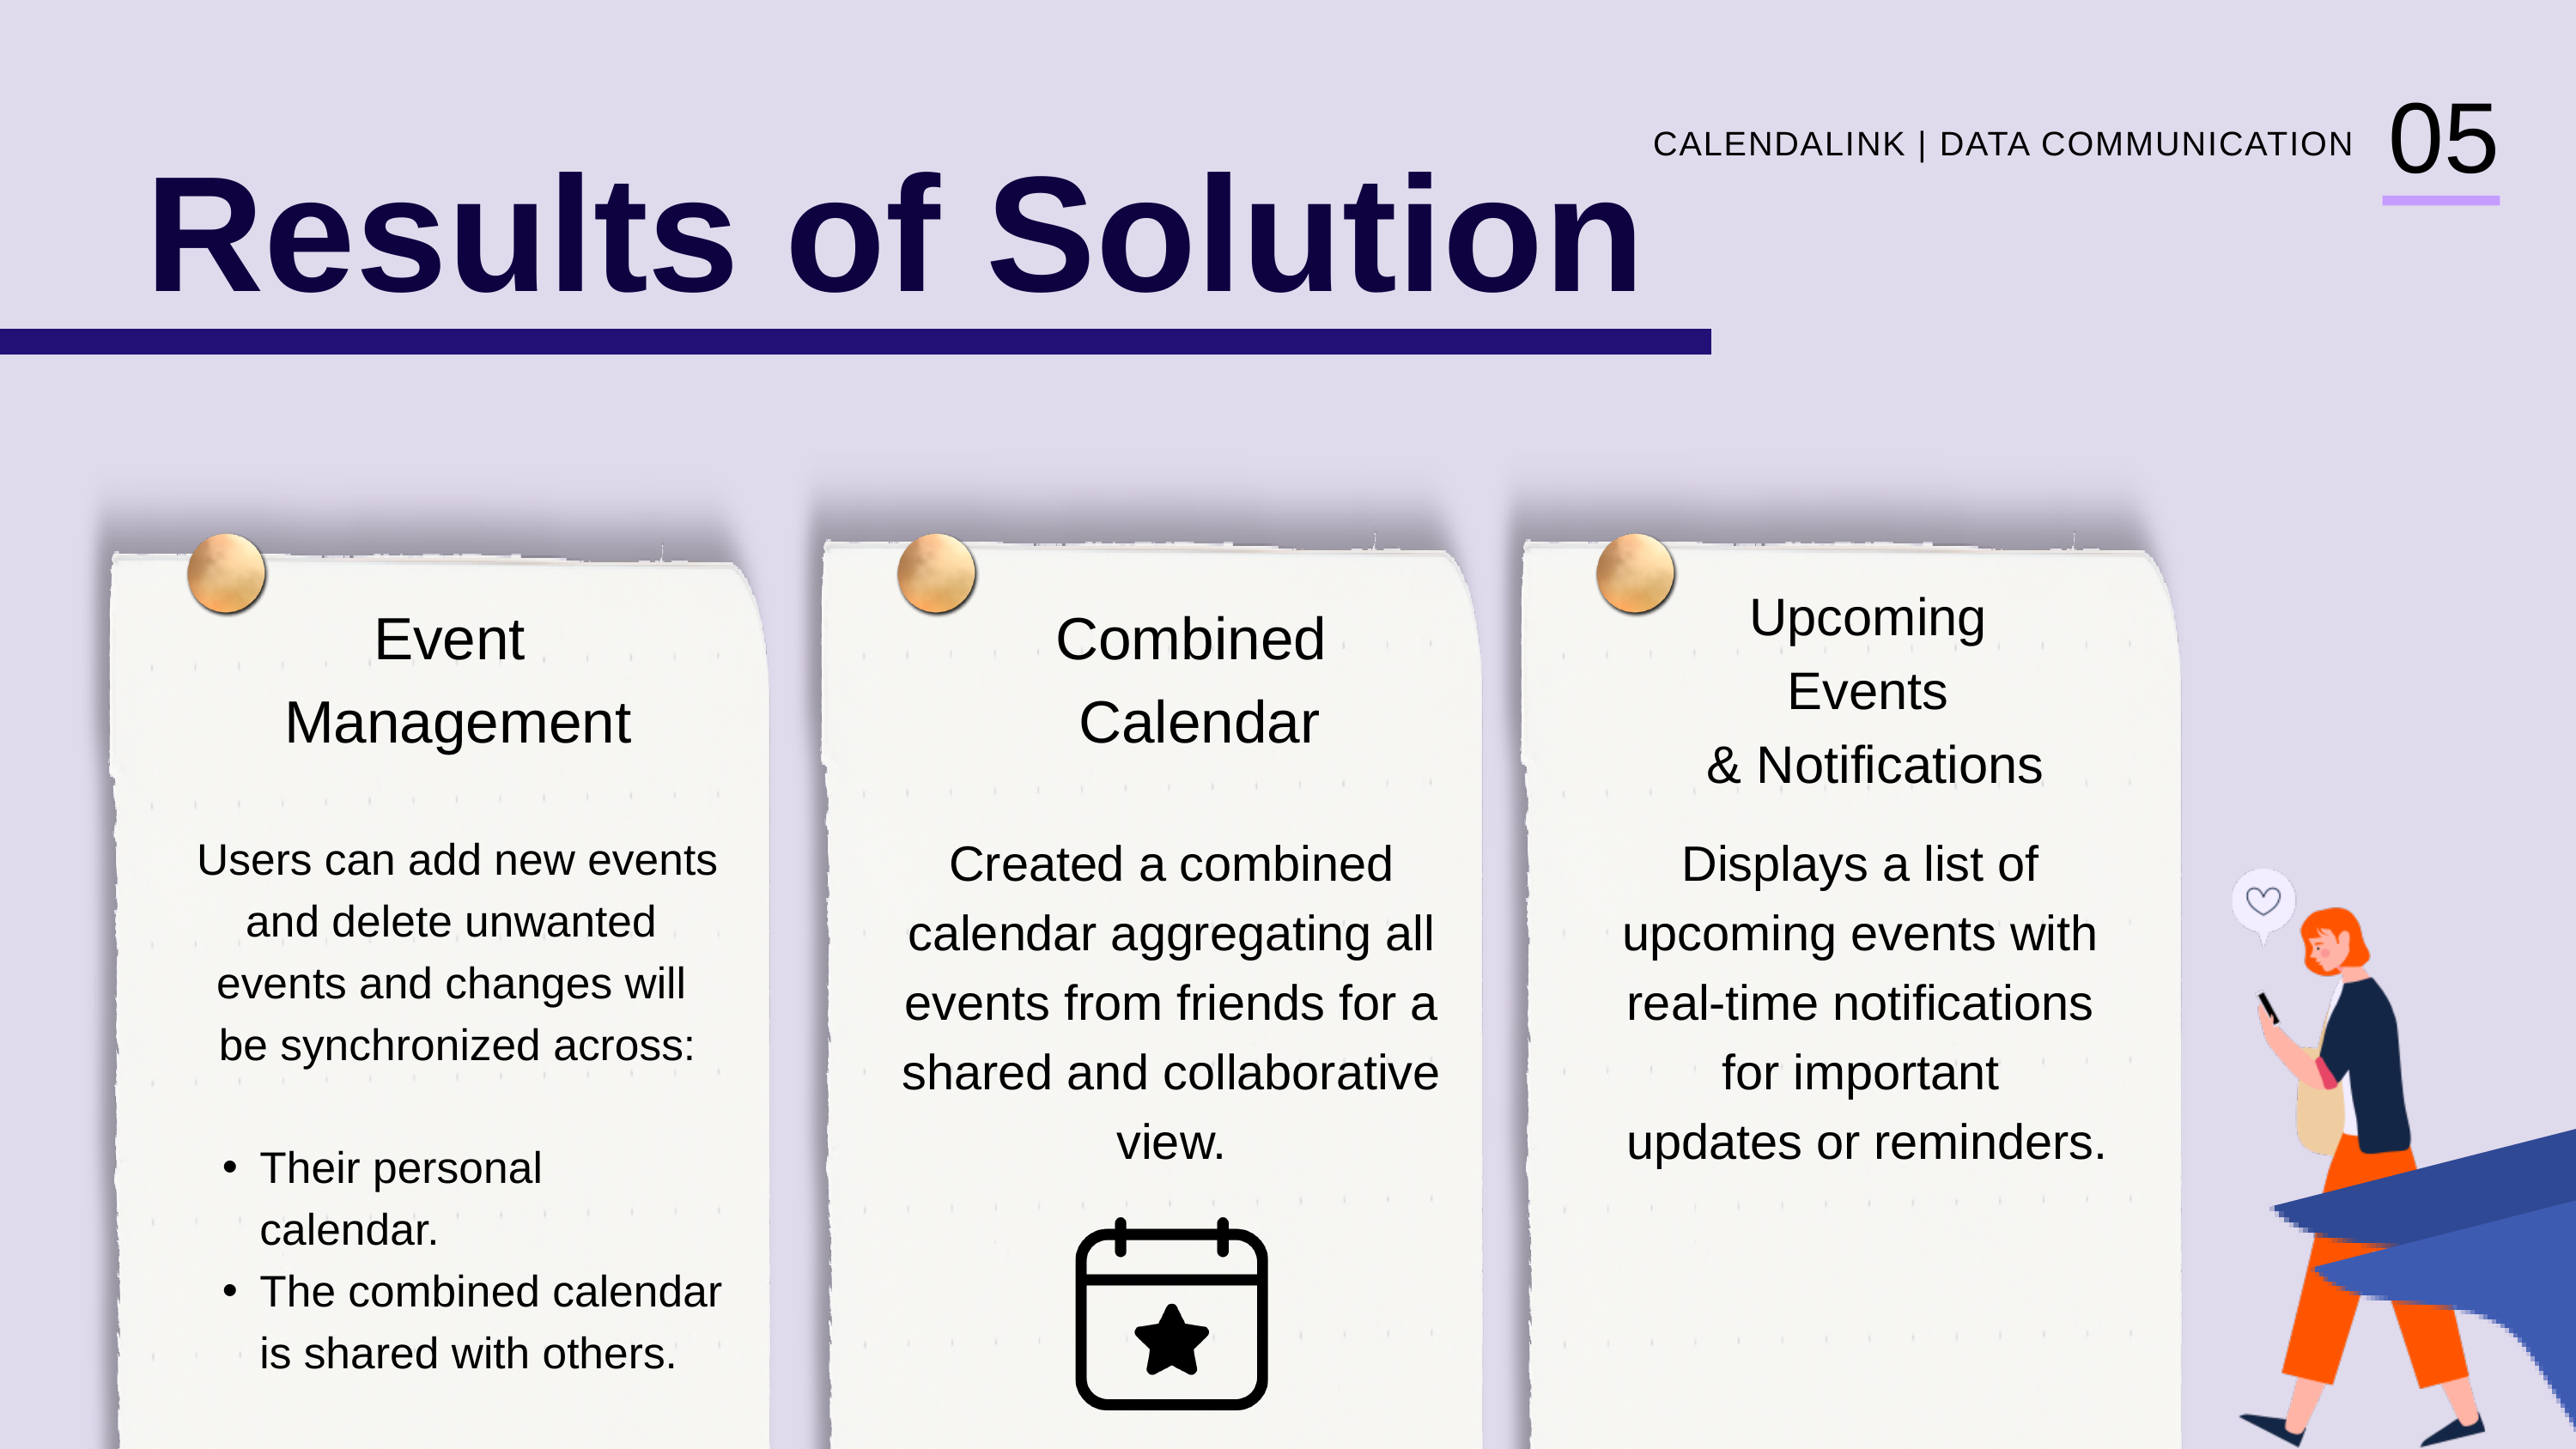

05
CALENDALINK | DATA COMMUNICATION

Results of Solution

Upcoming
Events
& Notifications
Event
Management
Combined
Calendar

Users can add new events and delete unwanted
events and changes will
be synchronized across:

Their personal calendar.
The combined calendar is shared with others.
Created a combined calendar aggregating all events from friends for a shared and collaborative view.
Displays a list of upcoming events with
real-time notifications for important
 updates or reminders.

.